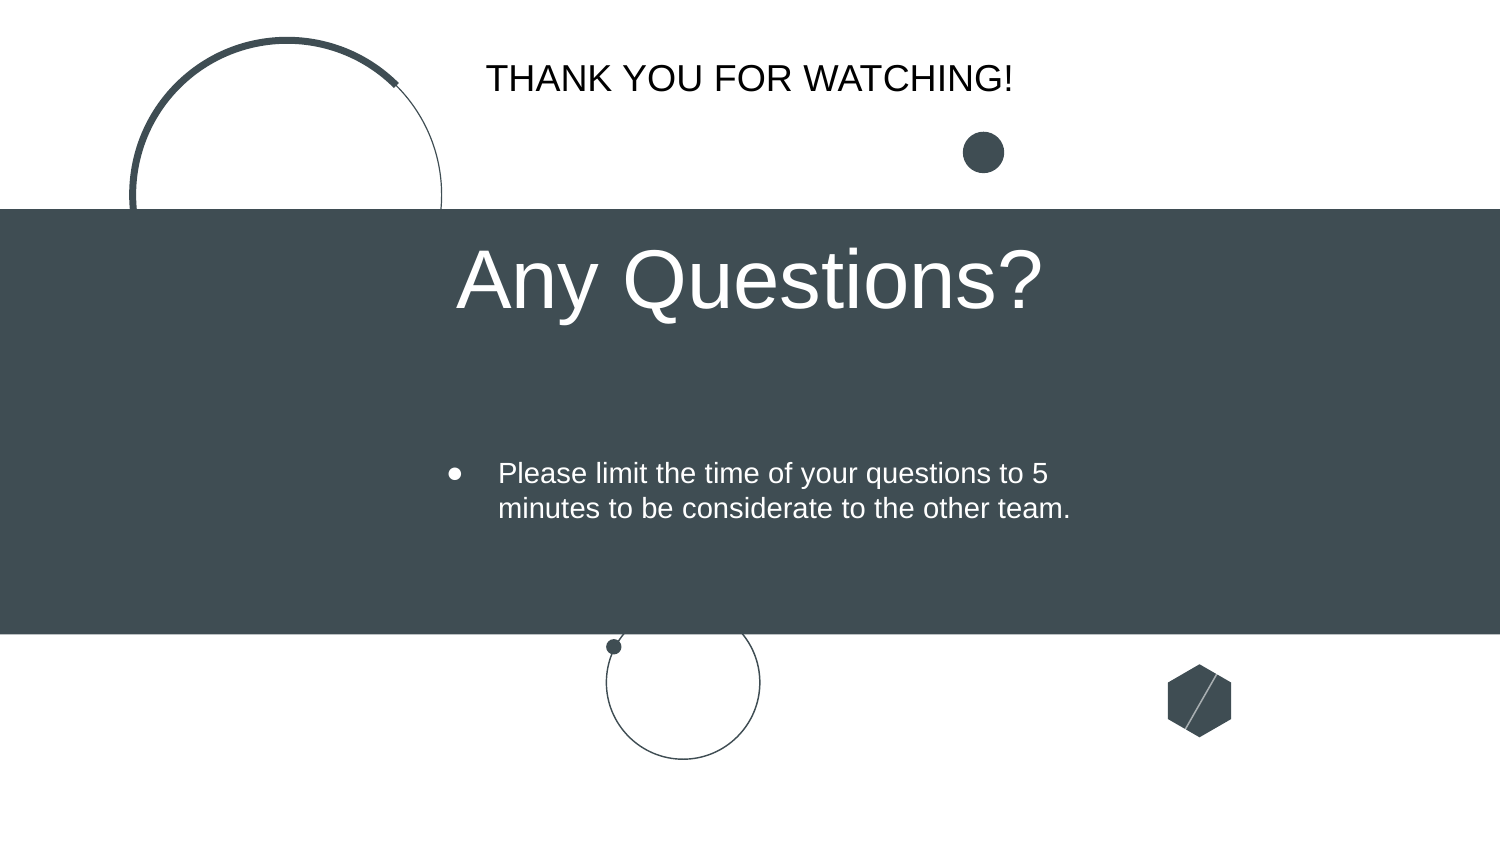

THANK YOU FOR WATCHING!
Any Questions?
# Please limit the time of your questions to 5 minutes to be considerate to the other team.